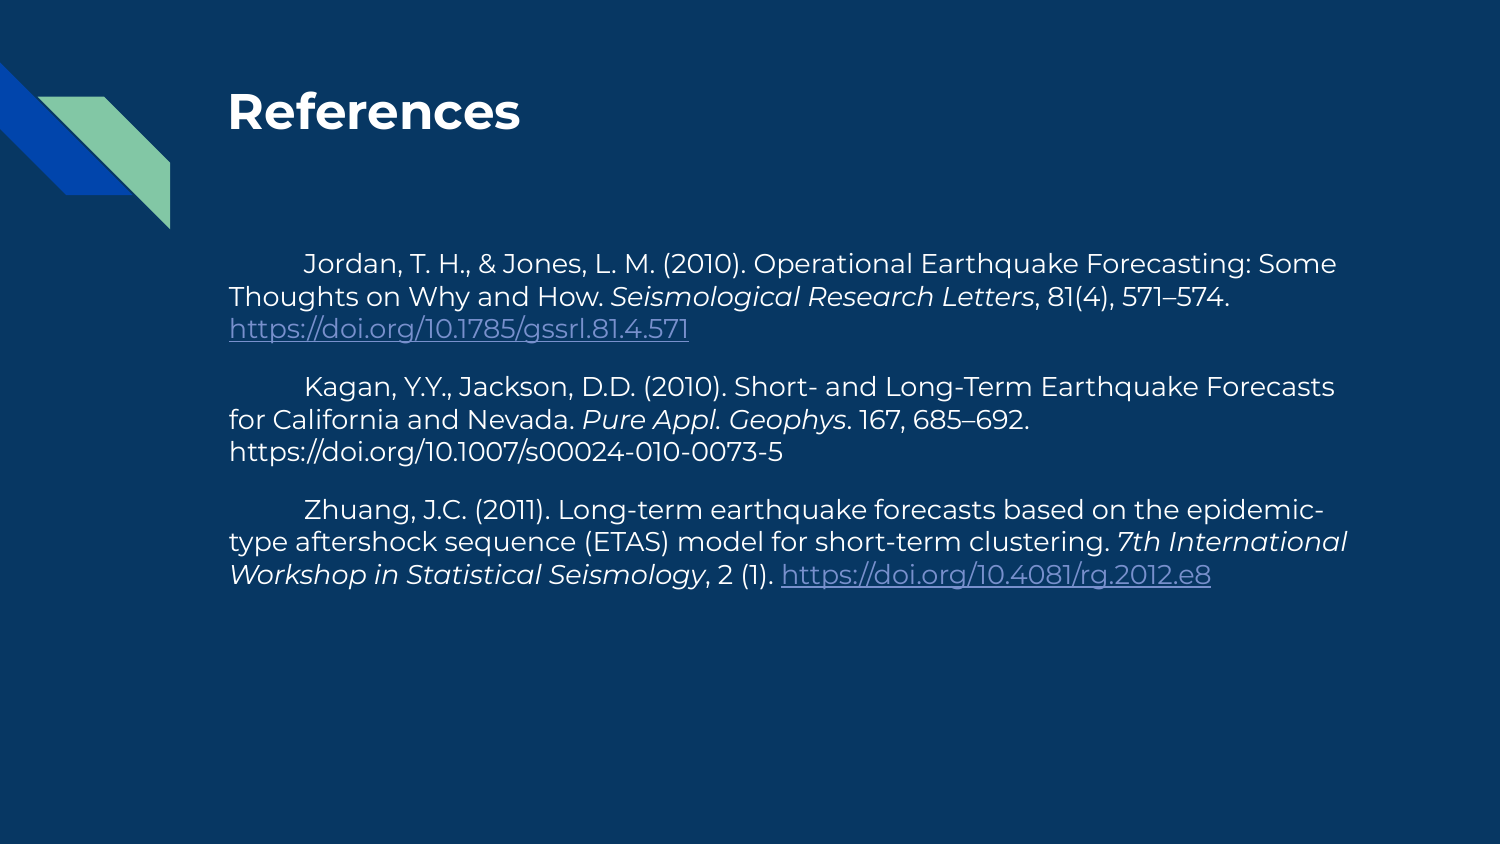

# References
Jordan, T. H., & Jones, L. M. (2010). Operational Earthquake Forecasting: Some Thoughts on Why and How. Seismological Research Letters, 81(4), 571–574. https://doi.org/10.1785/gssrl.81.4.571
Kagan, Y.Y., Jackson, D.D. (2010). Short- and Long-Term Earthquake Forecasts for California and Nevada. Pure Appl. Geophys. 167, 685–692. https://doi.org/10.1007/s00024-010-0073-5
Zhuang, J.C. (2011). Long-term earthquake forecasts based on the epidemic-type aftershock sequence (ETAS) model for short-term clustering. 7th International Workshop in Statistical Seismology, 2 (1). https://doi.org/10.4081/rg.2012.e8